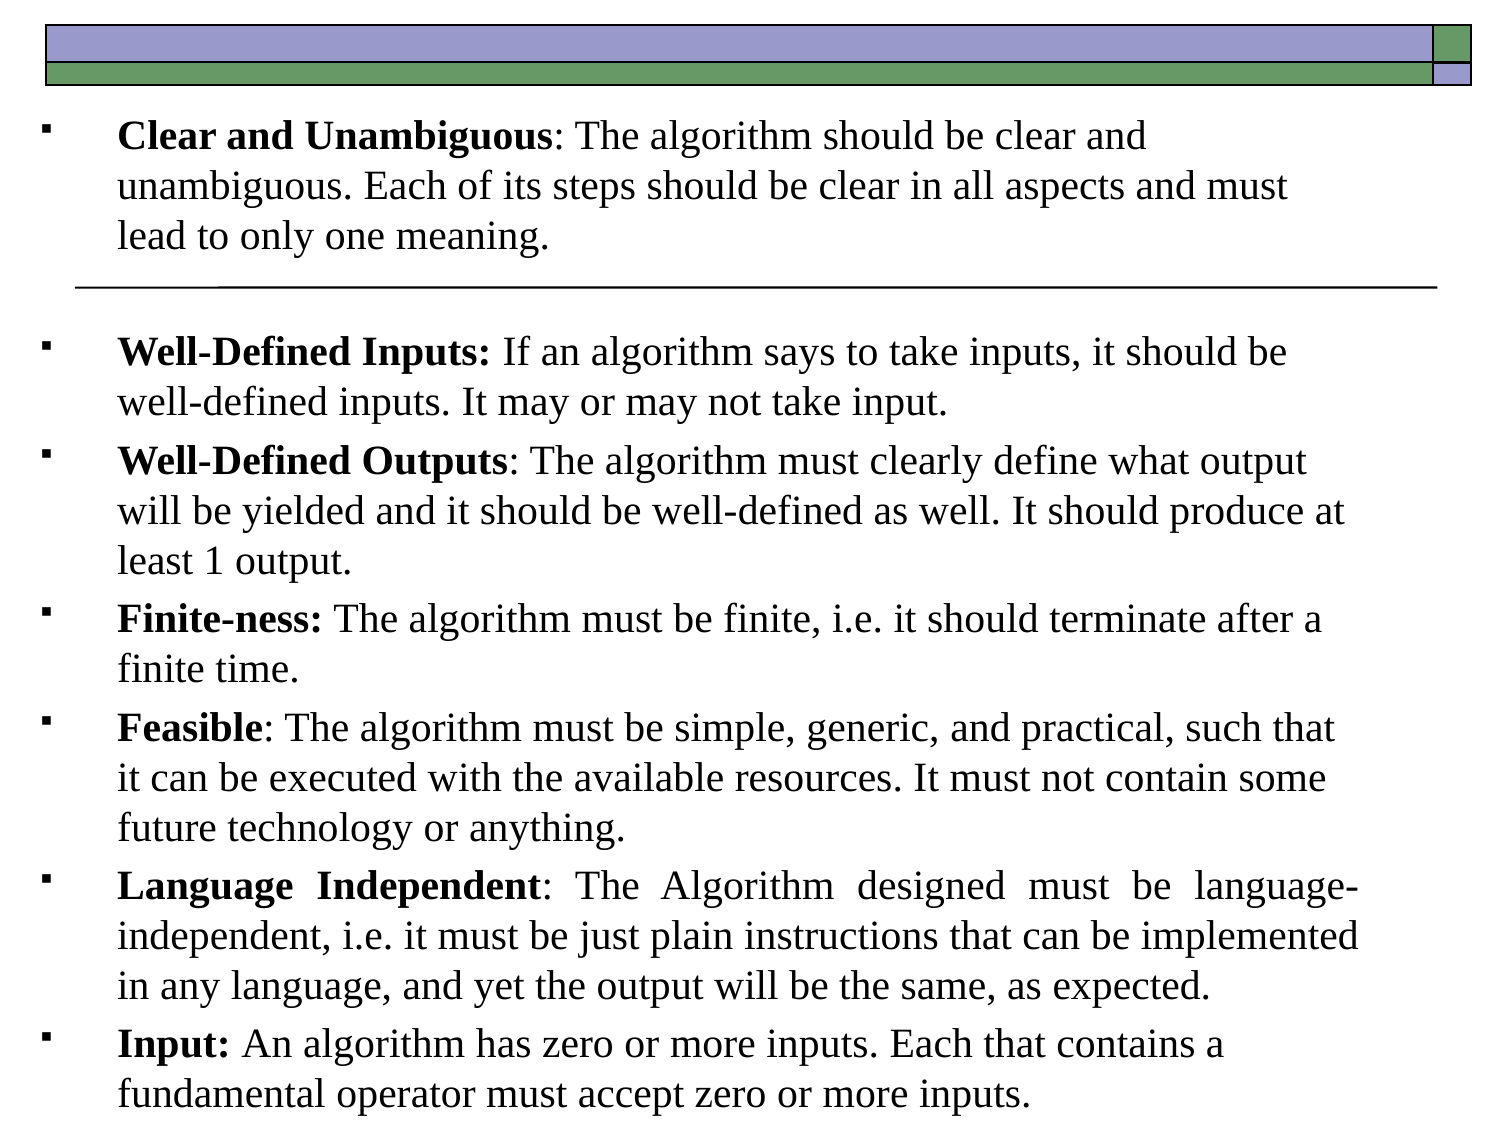

Clear and Unambiguous: The algorithm should be clear and unambiguous. Each of its steps should be clear in all aspects and must lead to only one meaning.

Well-Defined Inputs: If an algorithm says to take inputs, it should be well-defined inputs. It may or may not take input.
Well-Defined Outputs: The algorithm must clearly define what output will be yielded and it should be well-defined as well. It should produce at least 1 output.
Finite-ness: The algorithm must be finite, i.e. it should terminate after a finite time.
Feasible: The algorithm must be simple, generic, and practical, such that it can be executed with the available resources. It must not contain some future technology or anything.
Language Independent: The Algorithm designed must be language-independent, i.e. it must be just plain instructions that can be implemented in any language, and yet the output will be the same, as expected.
Input: An algorithm has zero or more inputs. Each that contains a fundamental operator must accept zero or more inputs.